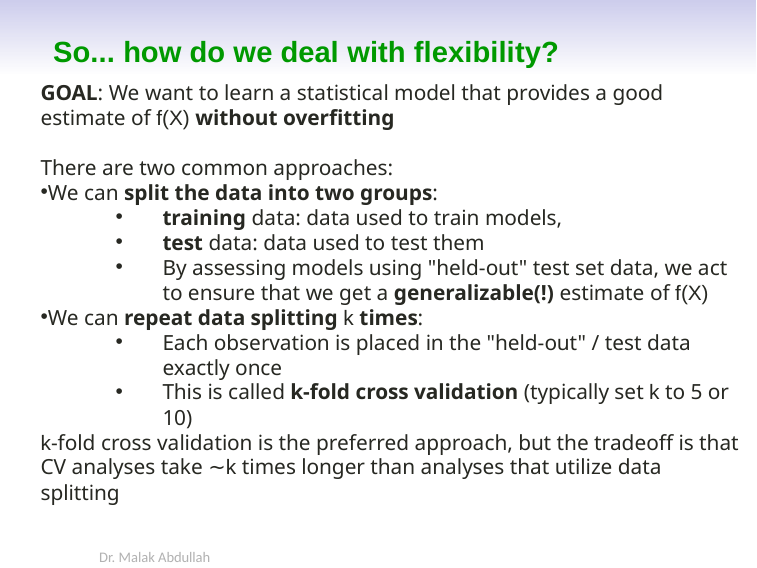

# So... how do we deal with flexibility?
GOAL: We want to learn a statistical model that provides a good estimate of f(X) without overfitting

There are two common approaches:
We can split the data into two groups:
training data: data used to train models,
test data: data used to test them
By assessing models using "held-out" test set data, we act to ensure that we get a generalizable(!) estimate of f(X)
We can repeat data splitting k times:
Each observation is placed in the "held-out" / test data exactly once
This is called k-fold cross validation (typically set k to 5 or 10)
k-fold cross validation is the preferred approach, but the tradeoff is that CV analyses take ∼k times longer than analyses that utilize data splitting
Dr. Malak Abdullah